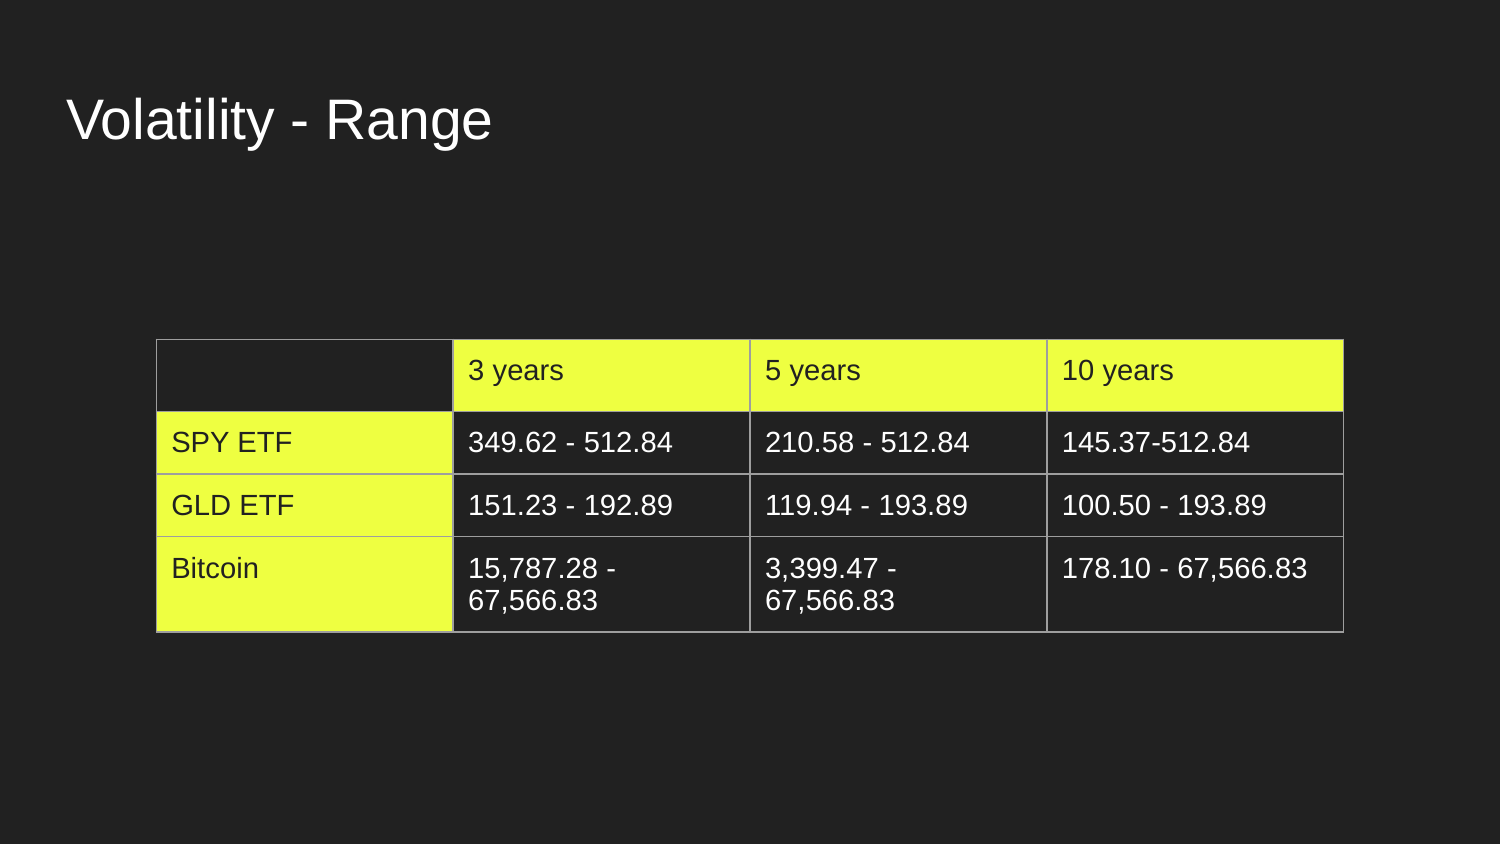

# Volatility - Range
|  | 3 years | 5 years | 10 years |
| --- | --- | --- | --- |
| SPY ETF | 349.62 - 512.84 | 210.58 - 512.84 | 145.37-512.84 |
| GLD ETF | 151.23 - 192.89 | 119.94 - 193.89 | 100.50 - 193.89 |
| Bitcoin | 15,787.28 - 67,566.83 | 3,399.47 - 67,566.83 | 178.10 - 67,566.83 |